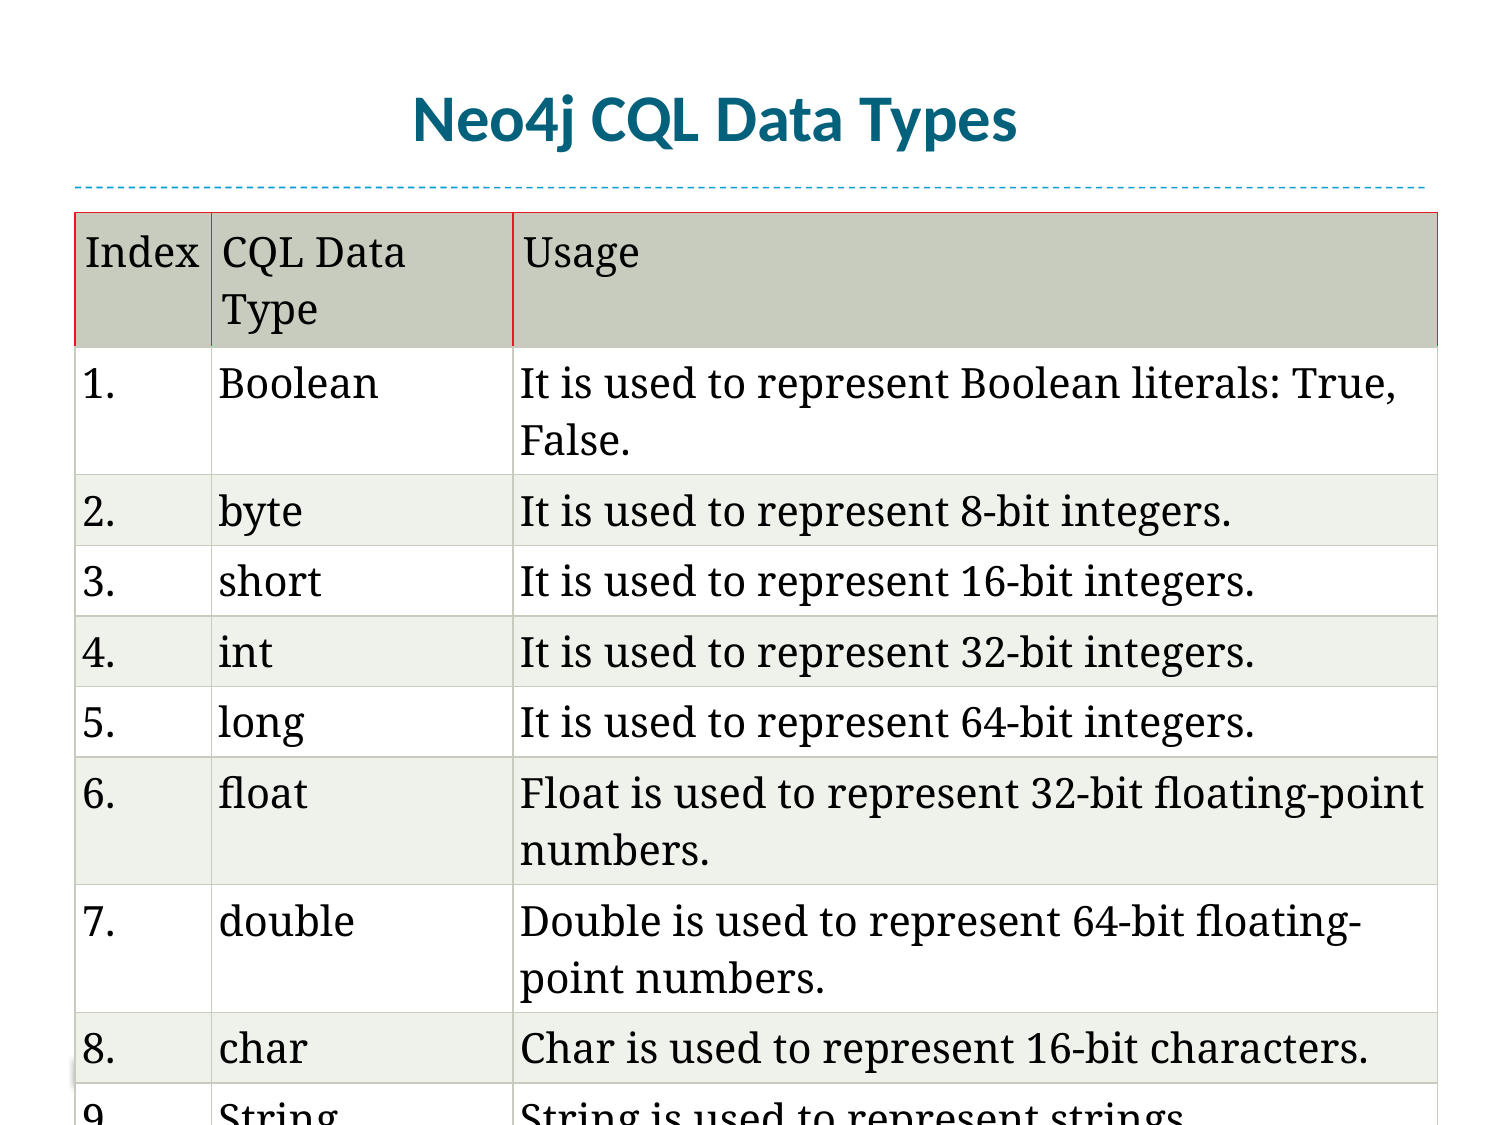

# Neo4j CQL Data Types
| Index | CQL Data Type | Usage |
| --- | --- | --- |
| 1. | Boolean | It is used to represent Boolean literals: True, False. |
| 2. | byte | It is used to represent 8-bit integers. |
| 3. | short | It is used to represent 16-bit integers. |
| 4. | int | It is used to represent 32-bit integers. |
| 5. | long | It is used to represent 64-bit integers. |
| 6. | float | Float is used to represent 32-bit floating-point numbers. |
| 7. | double | Double is used to represent 64-bit floating-point numbers. |
| 8. | char | Char is used to represent 16-bit characters. |
| 9. | String | String is used to represent strings. |
152
Mrs. Deepali Jaadhav